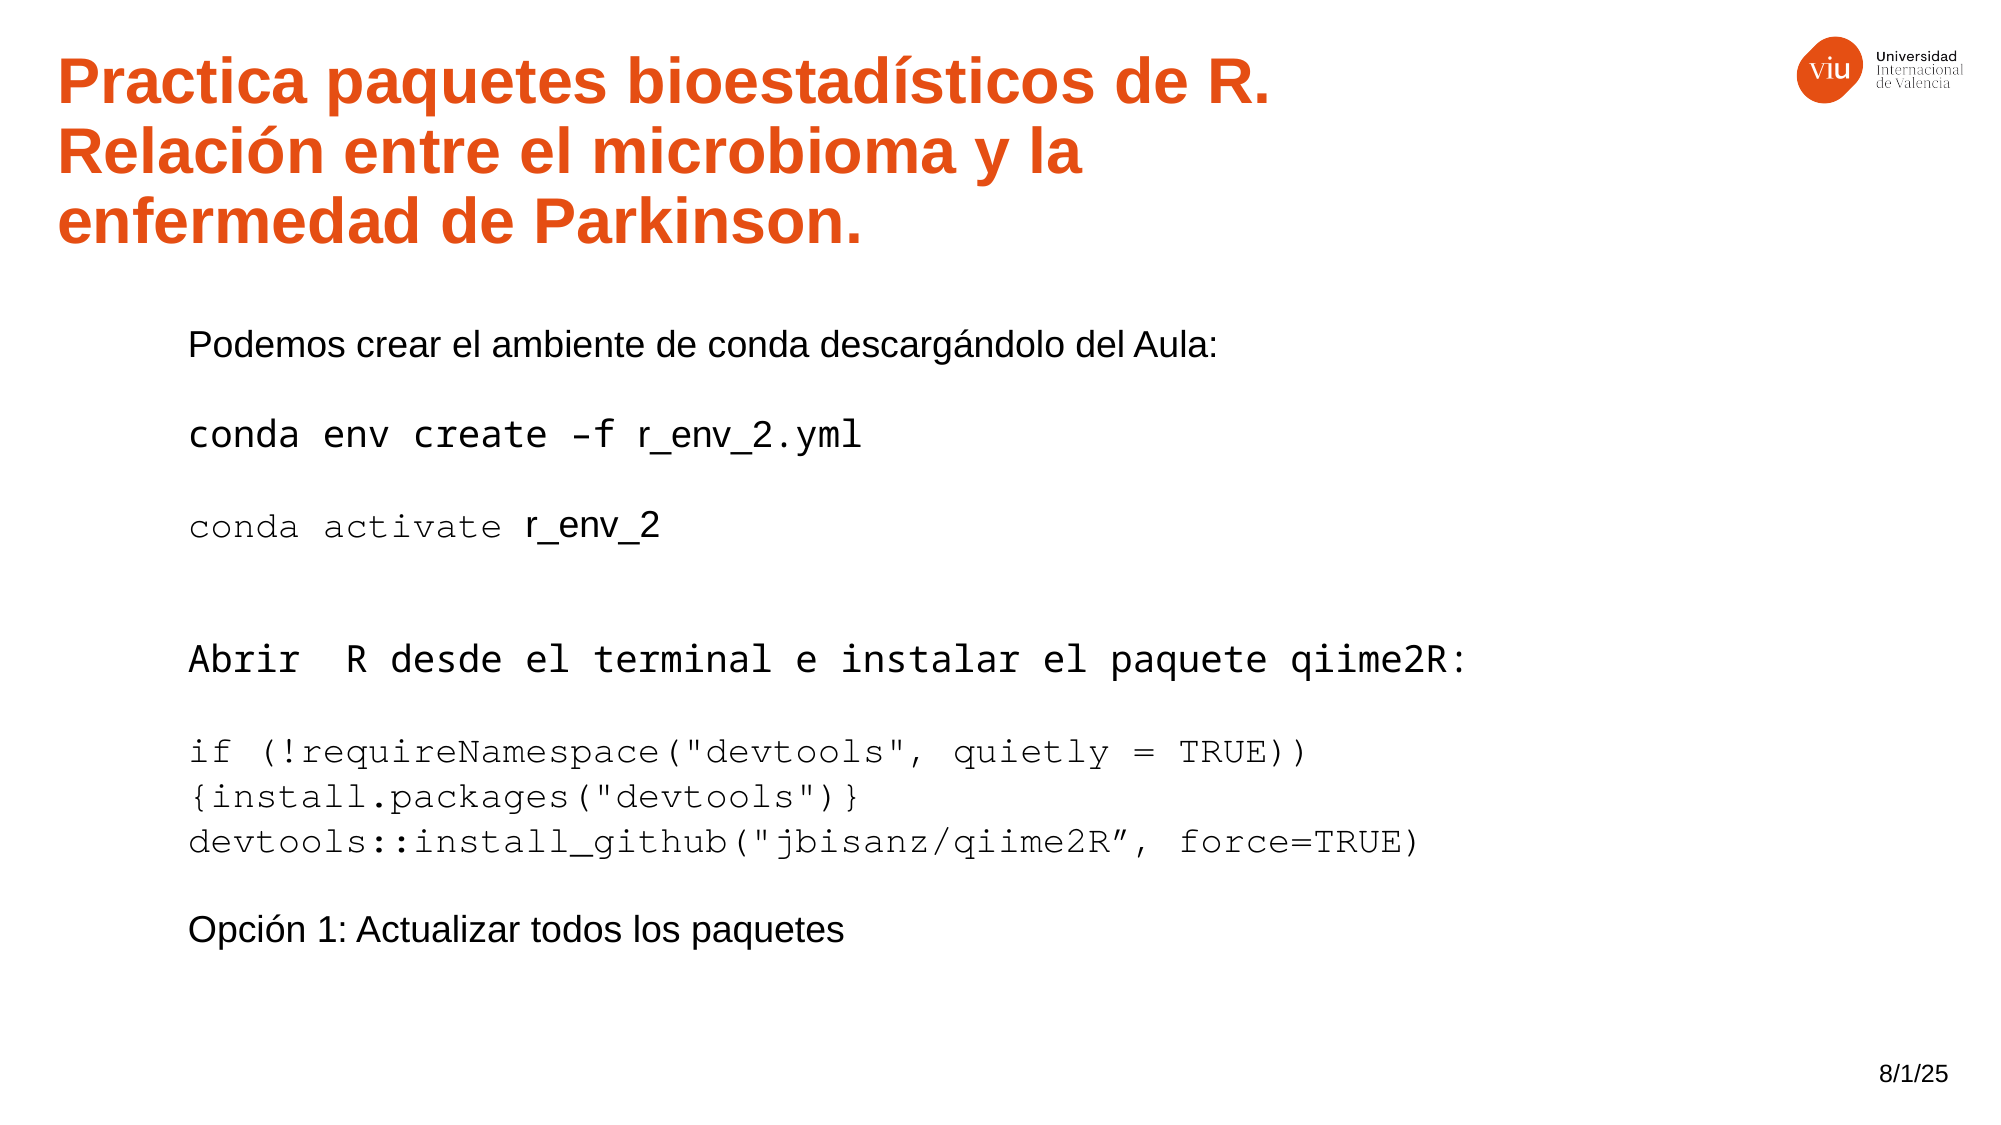

Practica paquetes bioestadísticos de R. Relación entre el microbioma y la enfermedad de Parkinson.

Podemos crear el ambiente de conda descargándolo del Aula:

conda env create –f r_env_2.yml

conda activate r_env_2

Abrir  R desde el terminal e instalar el paquete qiime2R:

if (!requireNamespace("devtools", quietly = TRUE)){install.packages("devtools")}
devtools::install_github("jbisanz/qiime2R”, force=TRUE)

Opción 1: Actualizar todos los paquetes